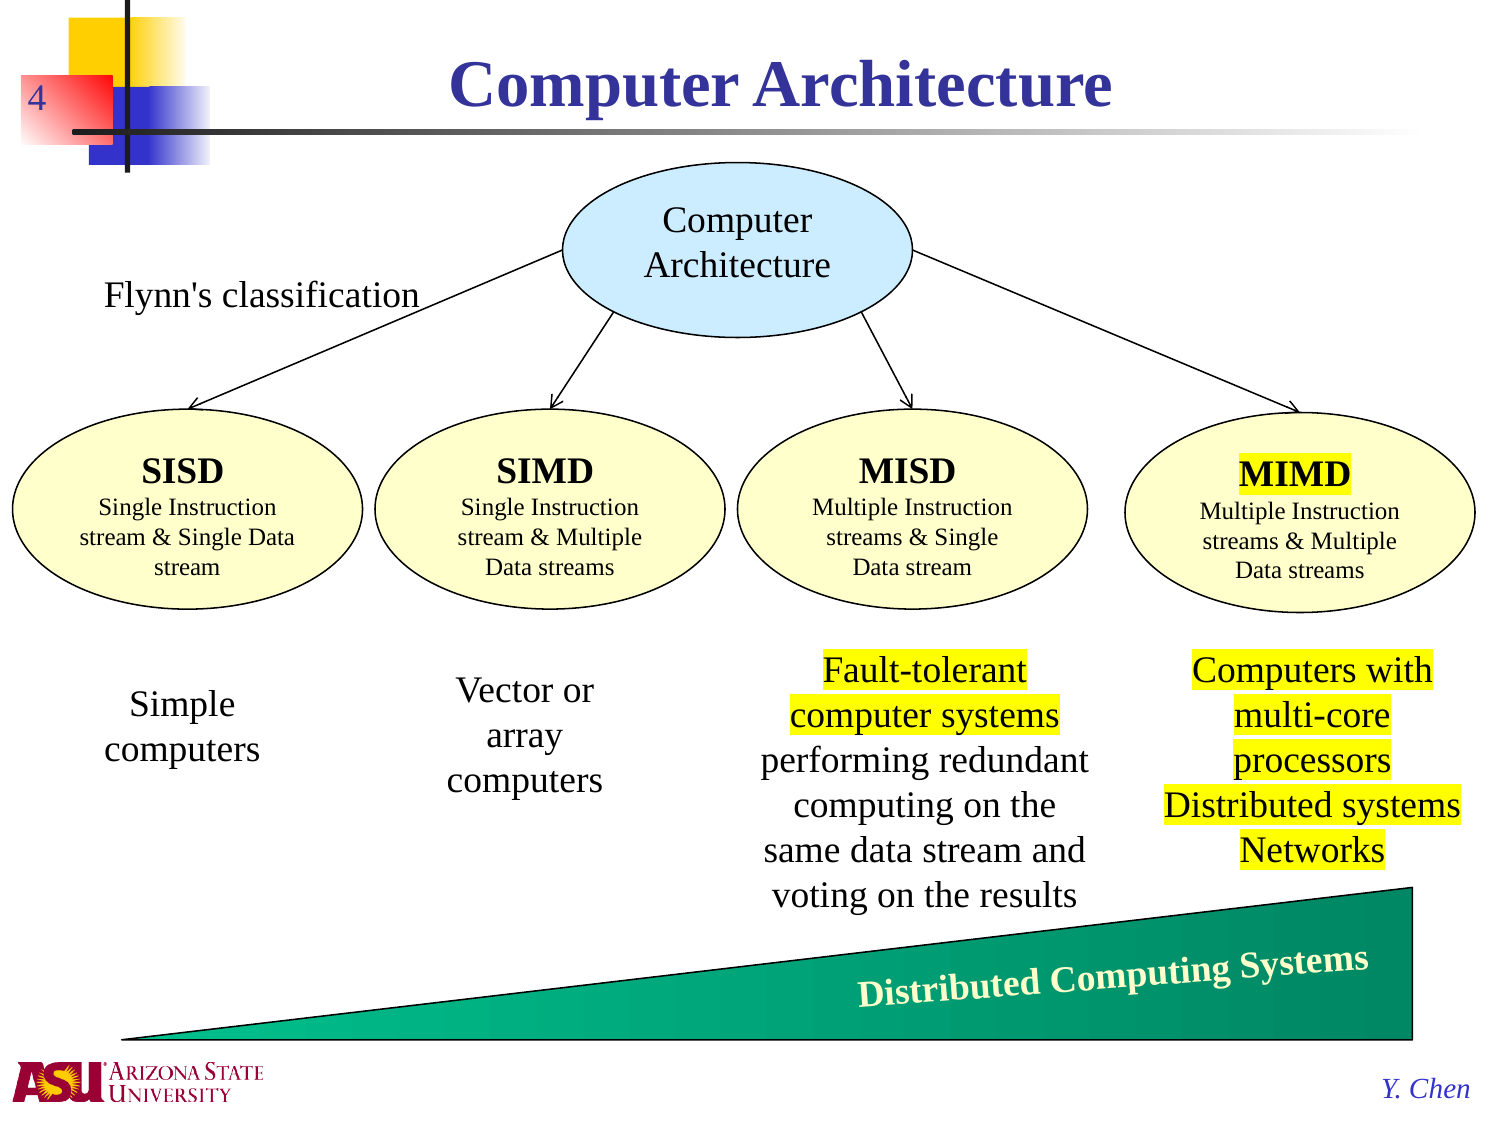

# Computer Architecture
4
Computer Architecture
MIMD
Multiple Instruction streams & Multiple Data streams
Computers with multi-core processors
Distributed systems
Networks
Flynn's classification
SIMD
Single Instruction stream & Multiple Data streams
Vector or array computers
MISD
Multiple Instruction streams & Single Data stream

SISD
Single Instruction stream & Single Data stream
Fault-tolerant computer systems performing redundant computing on the same data stream and voting on the results
Simple computers

Distributed Computing Systems